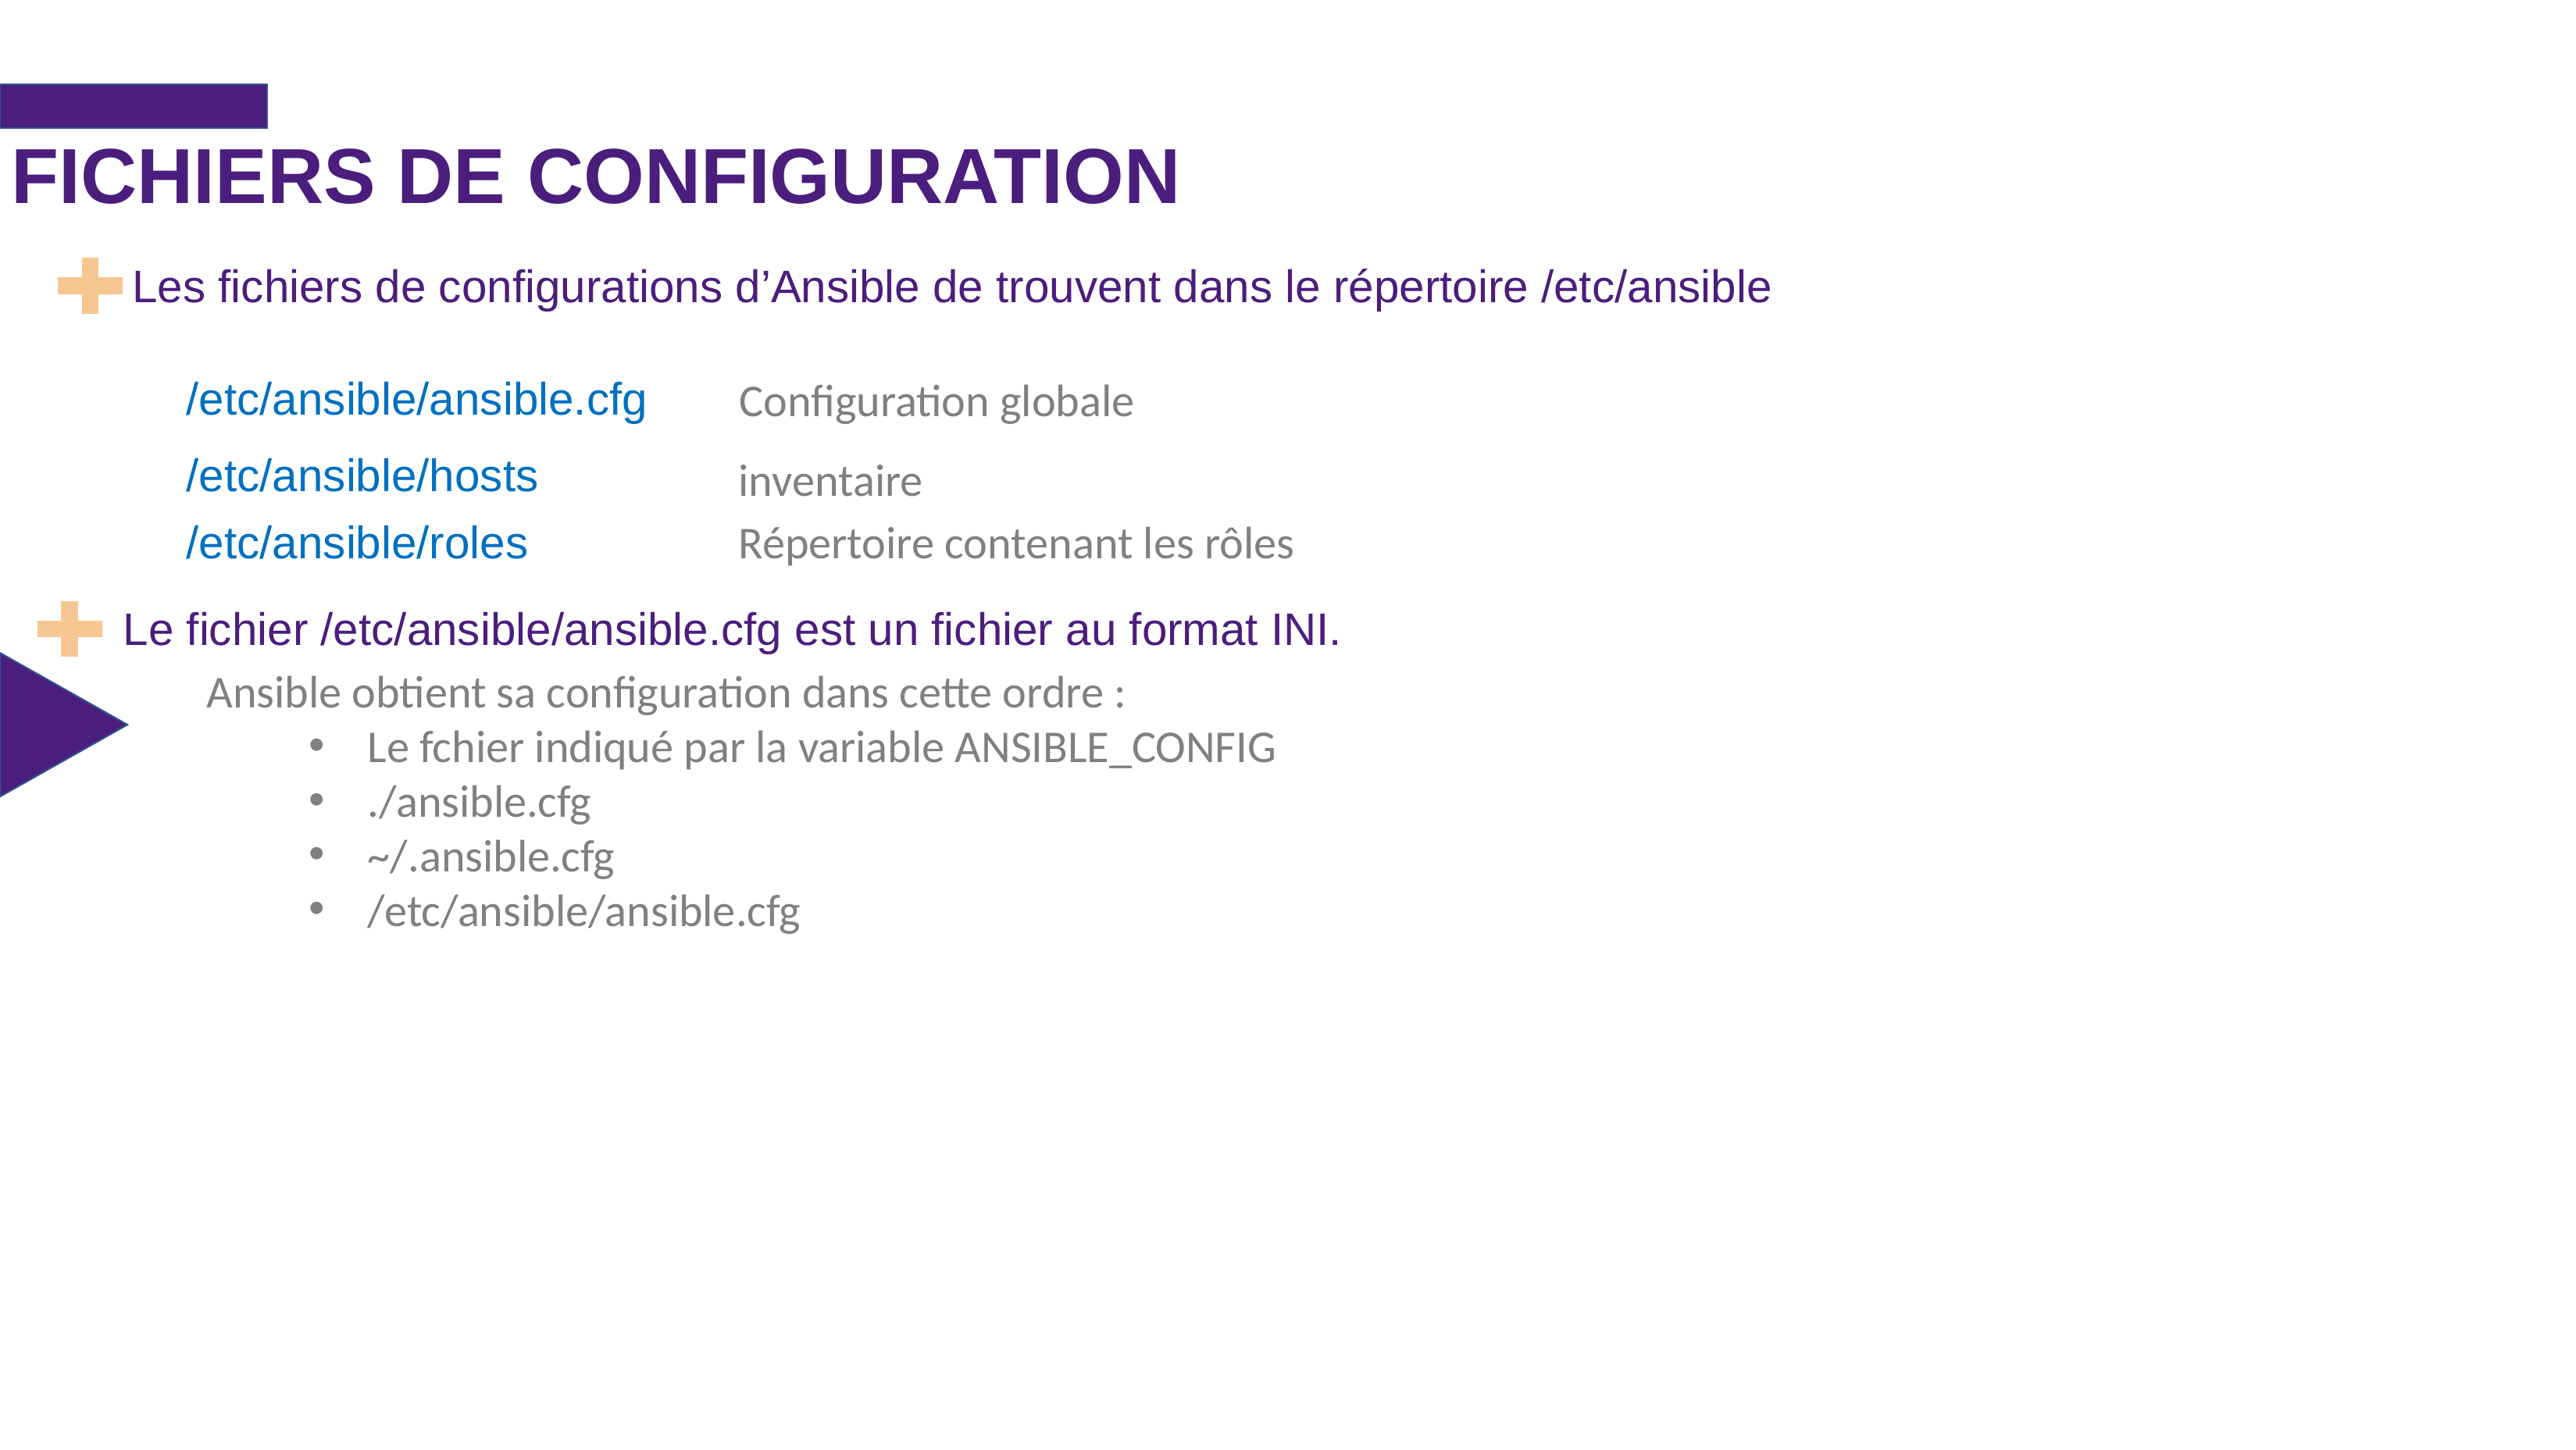

FICHIERS DE CONFIGURATION

Les fichiers de configurations d’Ansible de trouvent dans le répertoire /etc/ansible
/etc/ansible/ansible.cfg
Configuration globale
/etc/ansible/hosts
inventaire
/etc/ansible/roles
Répertoire contenant les rôles

Le fichier /etc/ansible/ansible.cfg est un fichier au format INI.
Ansible obtient sa configuration dans cette ordre :
Le fchier indiqué par la variable ANSIBLE_CONFIG
./ansible.cfg
~/.ansible.cfg
/etc/ansible/ansible.cfg